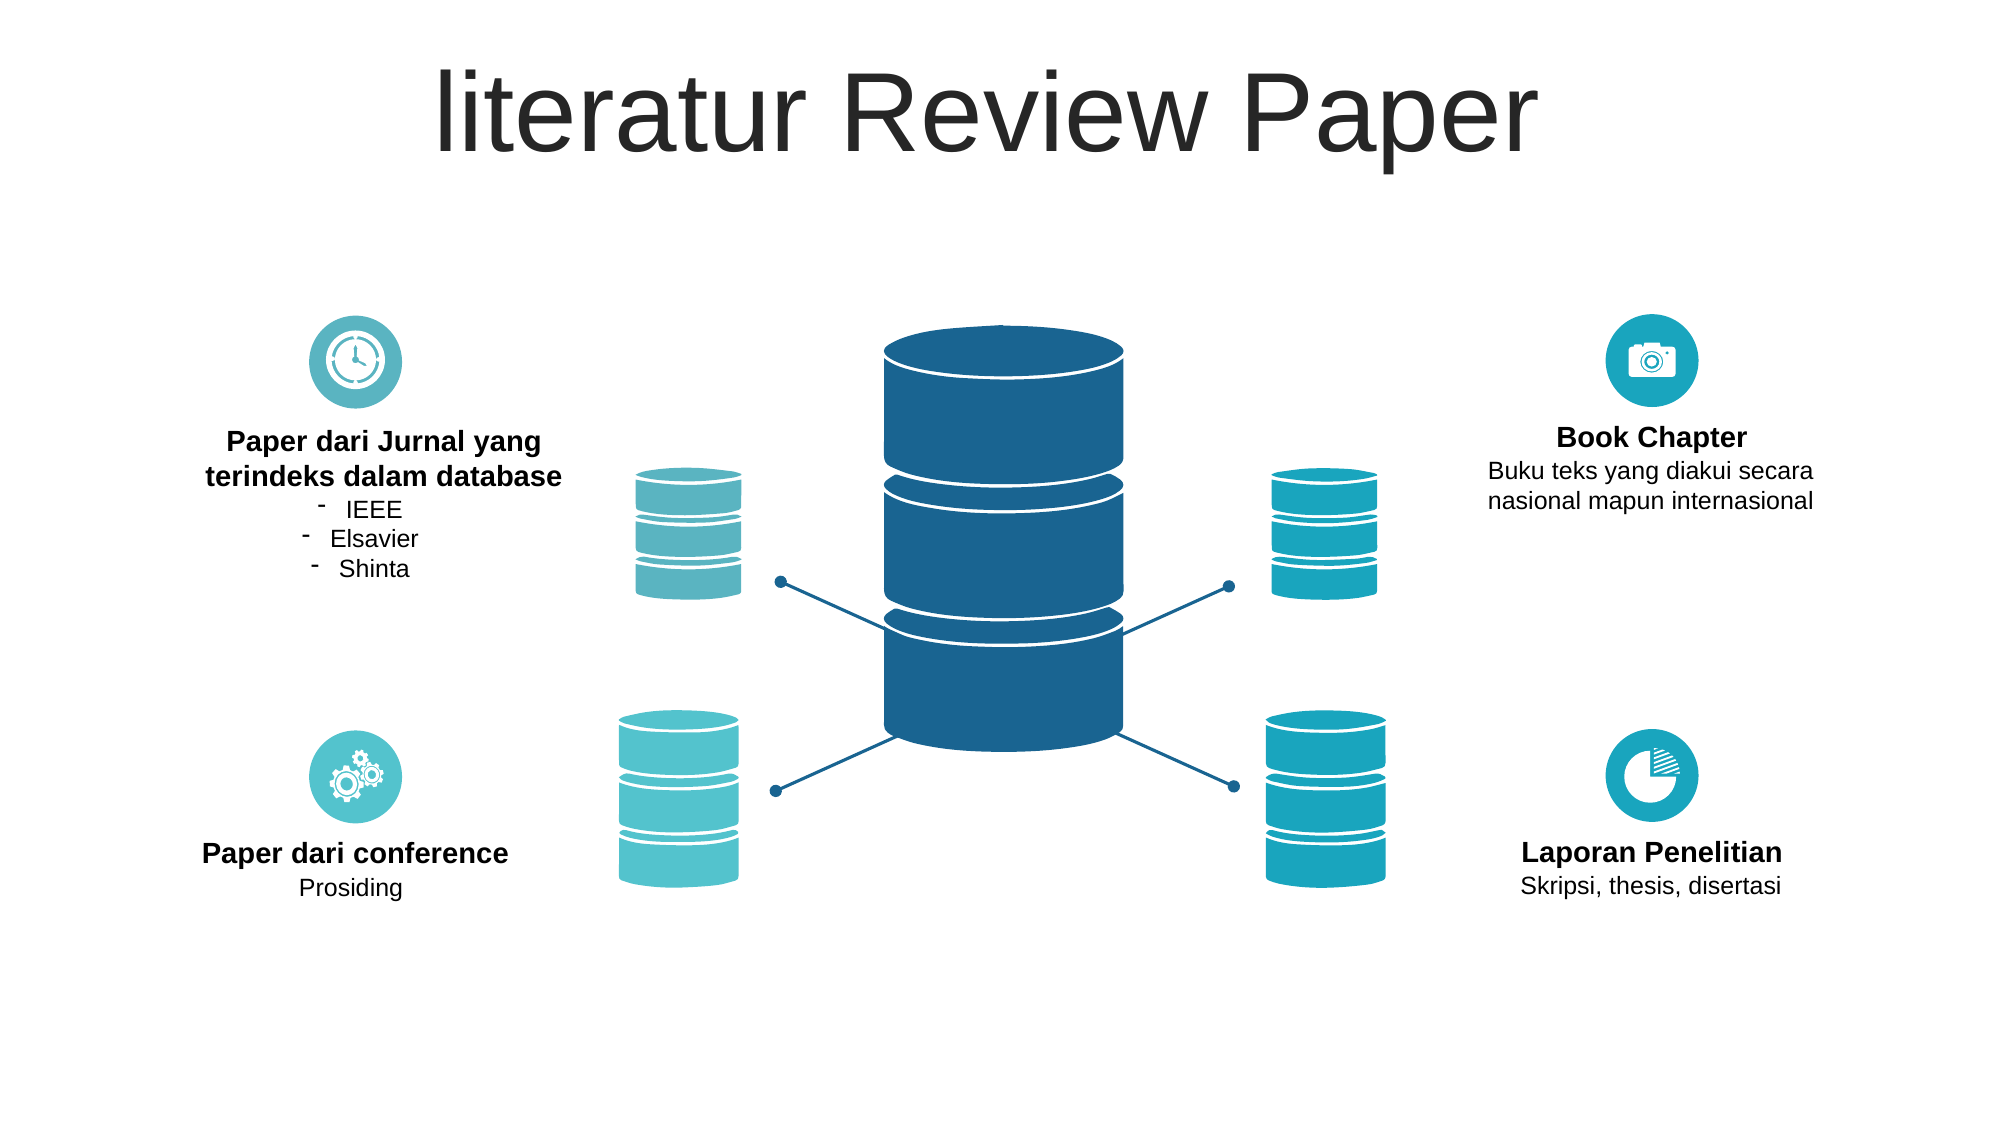

literatur Review Paper

Book Chapter
Buku teks yang diakui secara nasional mapun internasional
Paper dari Jurnal yang terindeks dalam database
IEEE
Elsavier
Shinta

Laporan Penelitian
Skripsi, thesis, disertasi
Paper dari conference
Prosiding